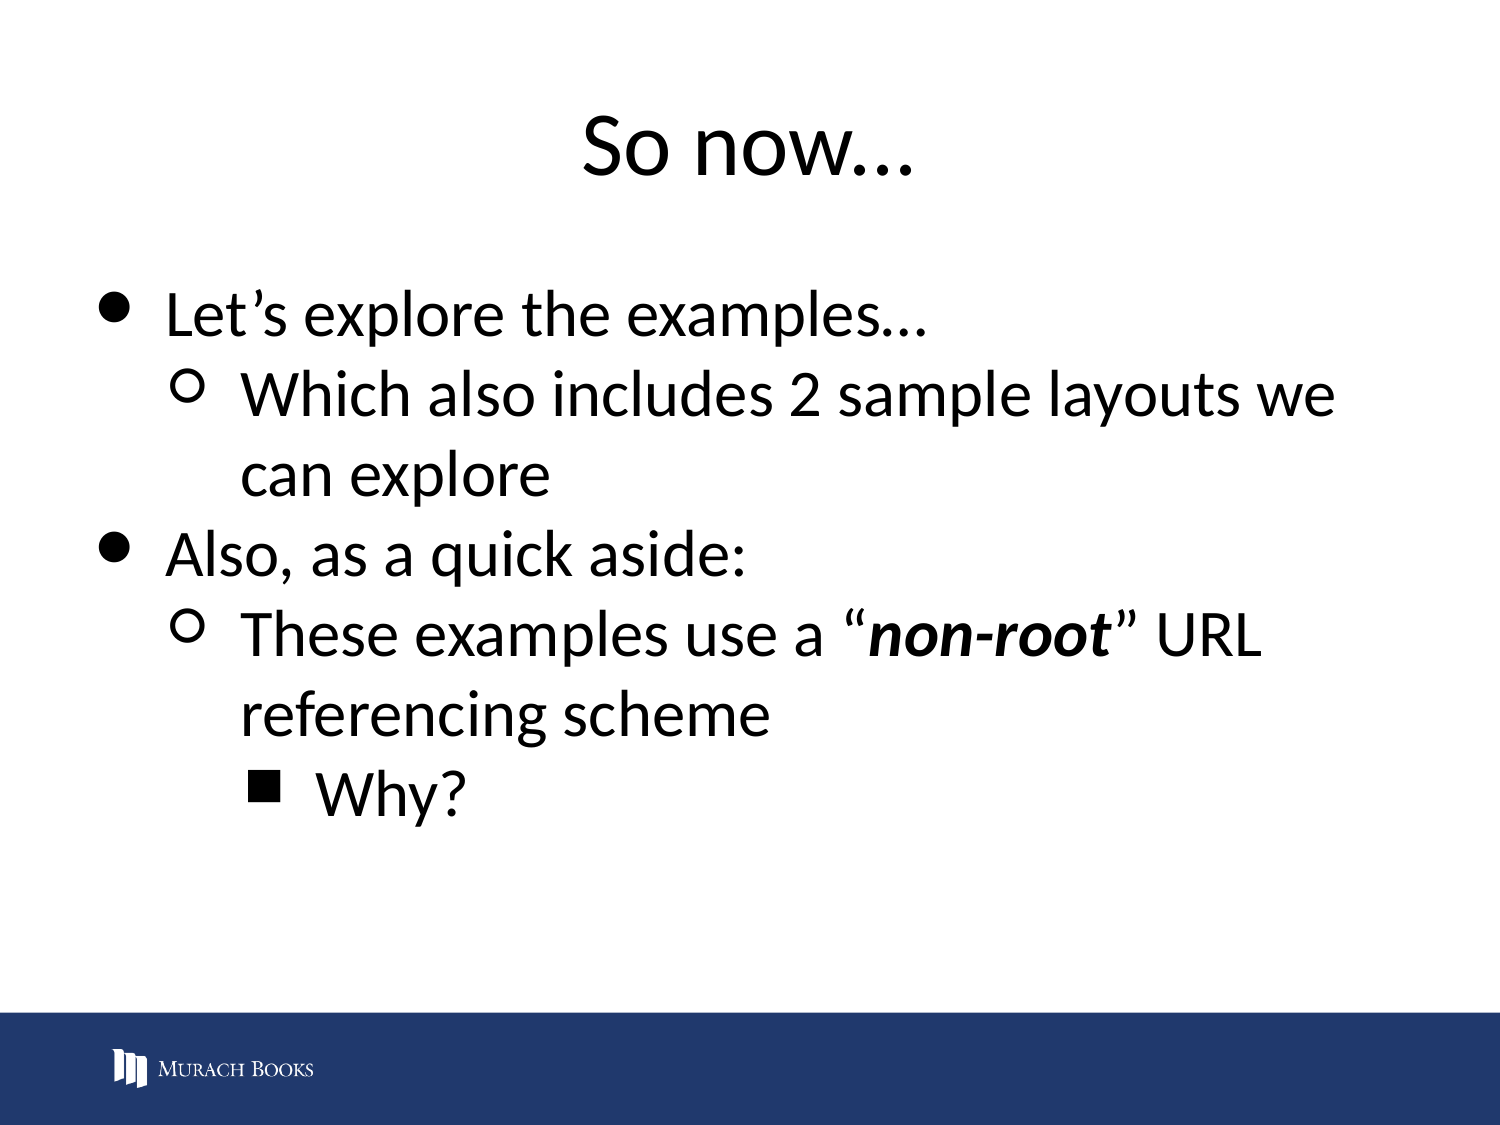

# So now...
Let’s explore the examples…
Which also includes 2 sample layouts we can explore
Also, as a quick aside:
These examples use a “non-root” URL referencing scheme
Why?